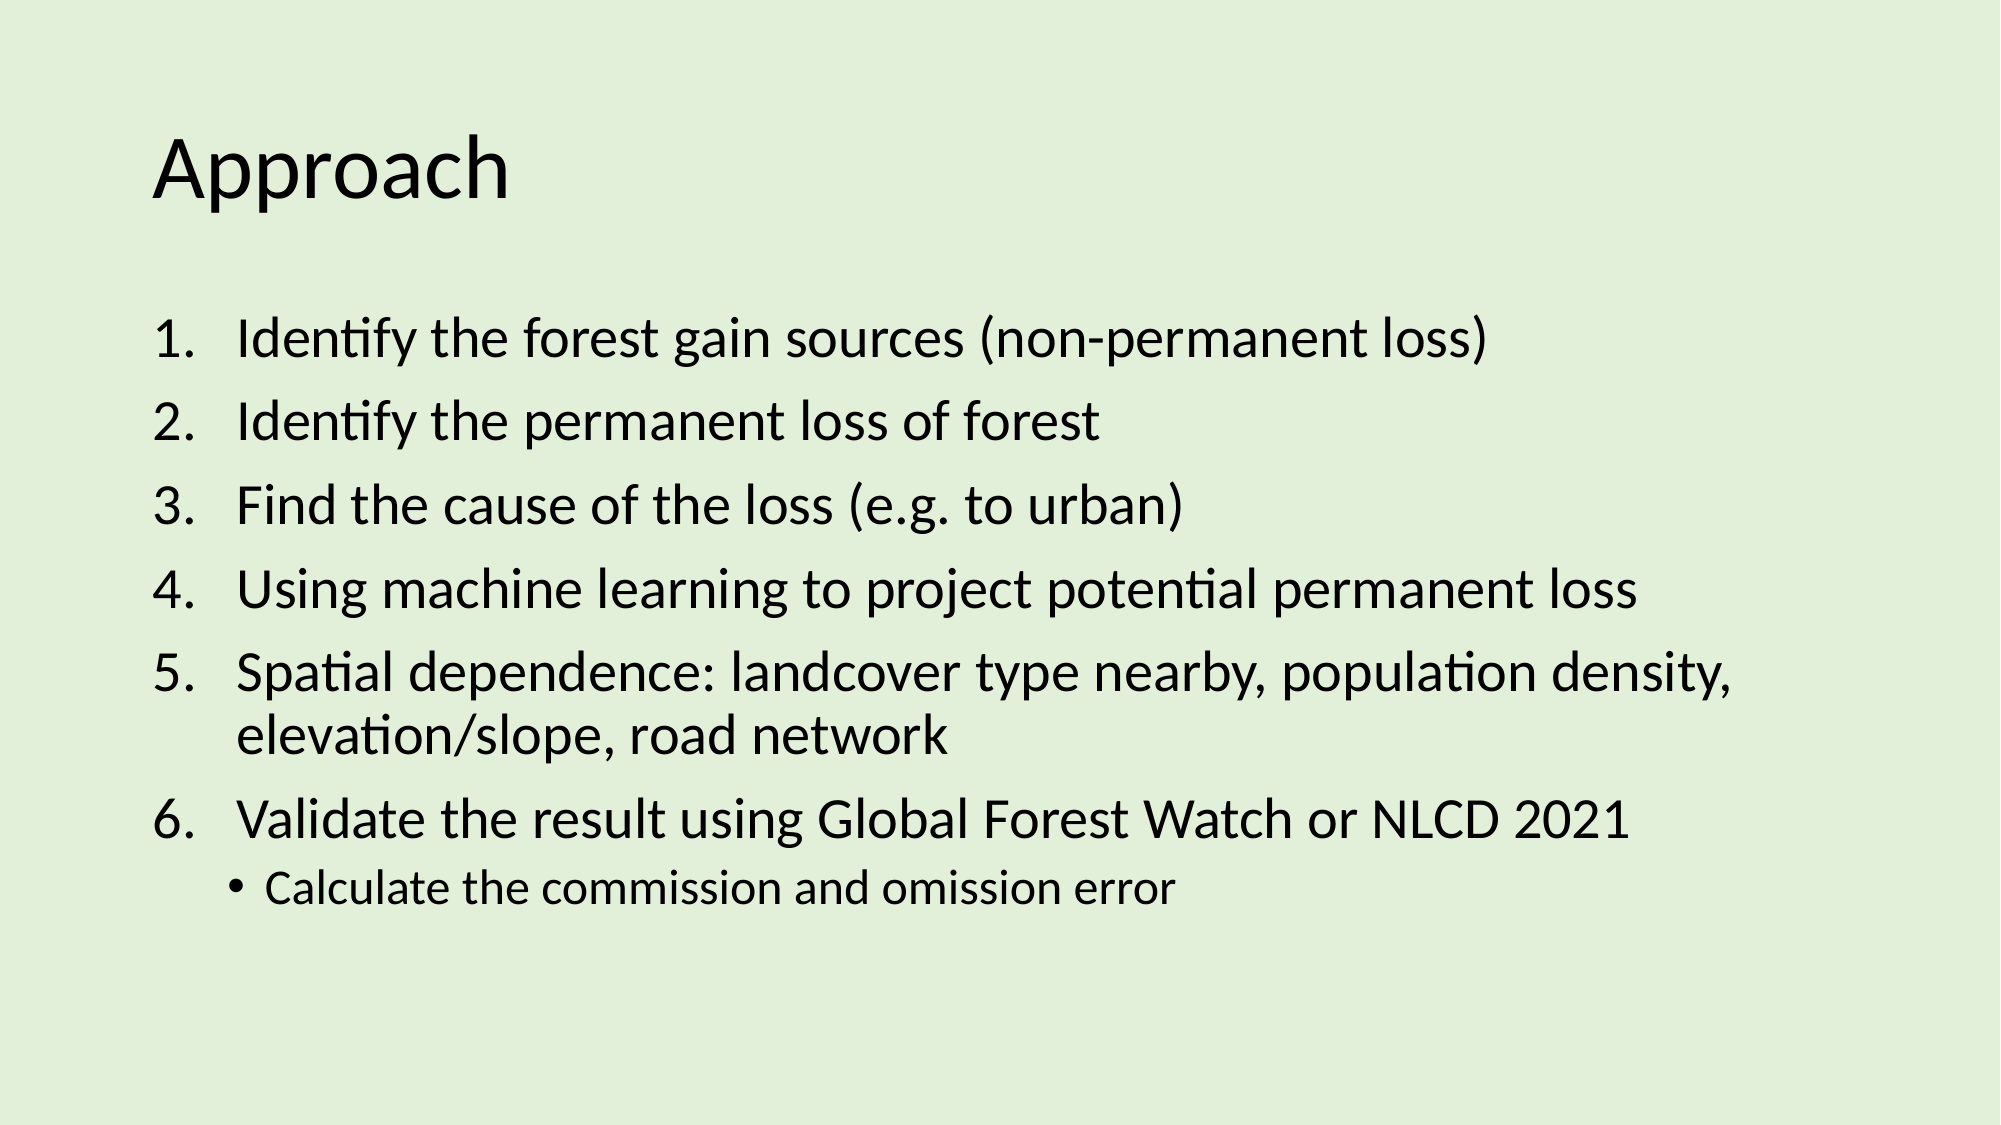

# Approach
Identify the forest gain sources (non-permanent loss)
Identify the permanent loss of forest
Find the cause of the loss (e.g. to urban)
Using machine learning to project potential permanent loss
Spatial dependence: landcover type nearby, population density, elevation/slope, road network
Validate the result using Global Forest Watch or NLCD 2021
Calculate the commission and omission error